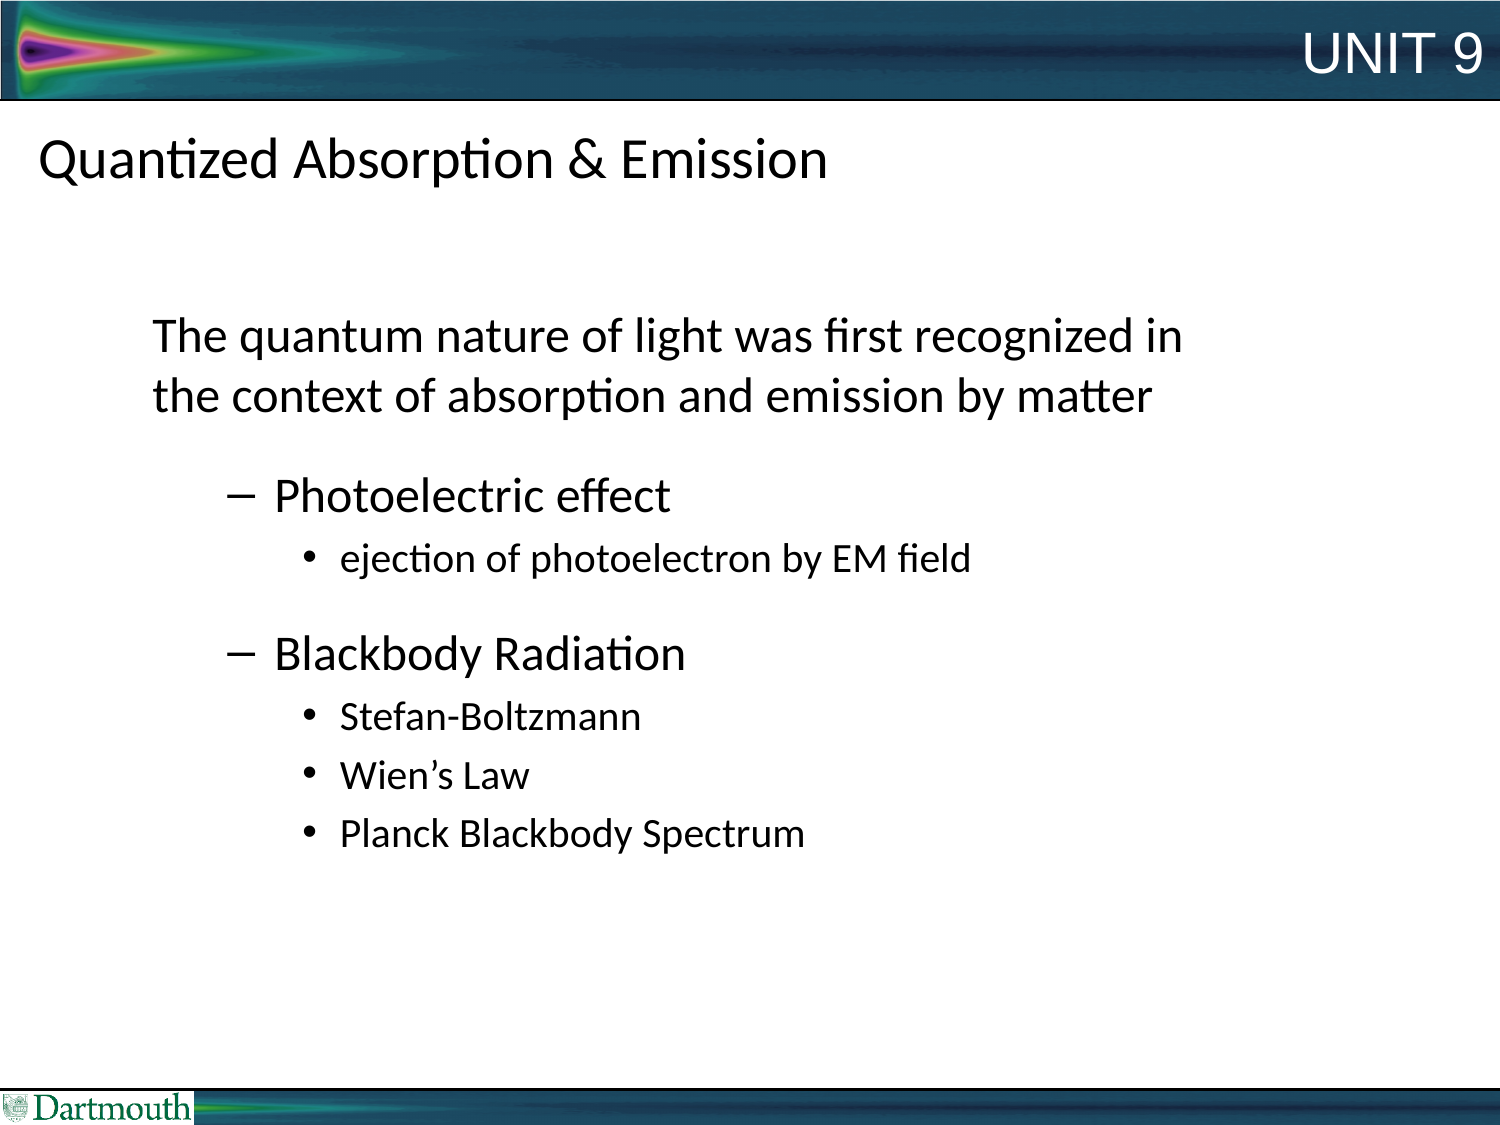

# Unit 9
Quantized Absorption & Emission
The quantum nature of light was first recognized in the context of absorption and emission by matter
Photoelectric effect
ejection of photoelectron by EM field
Blackbody Radiation
Stefan-Boltzmann
Wien’s Law
Planck Blackbody Spectrum